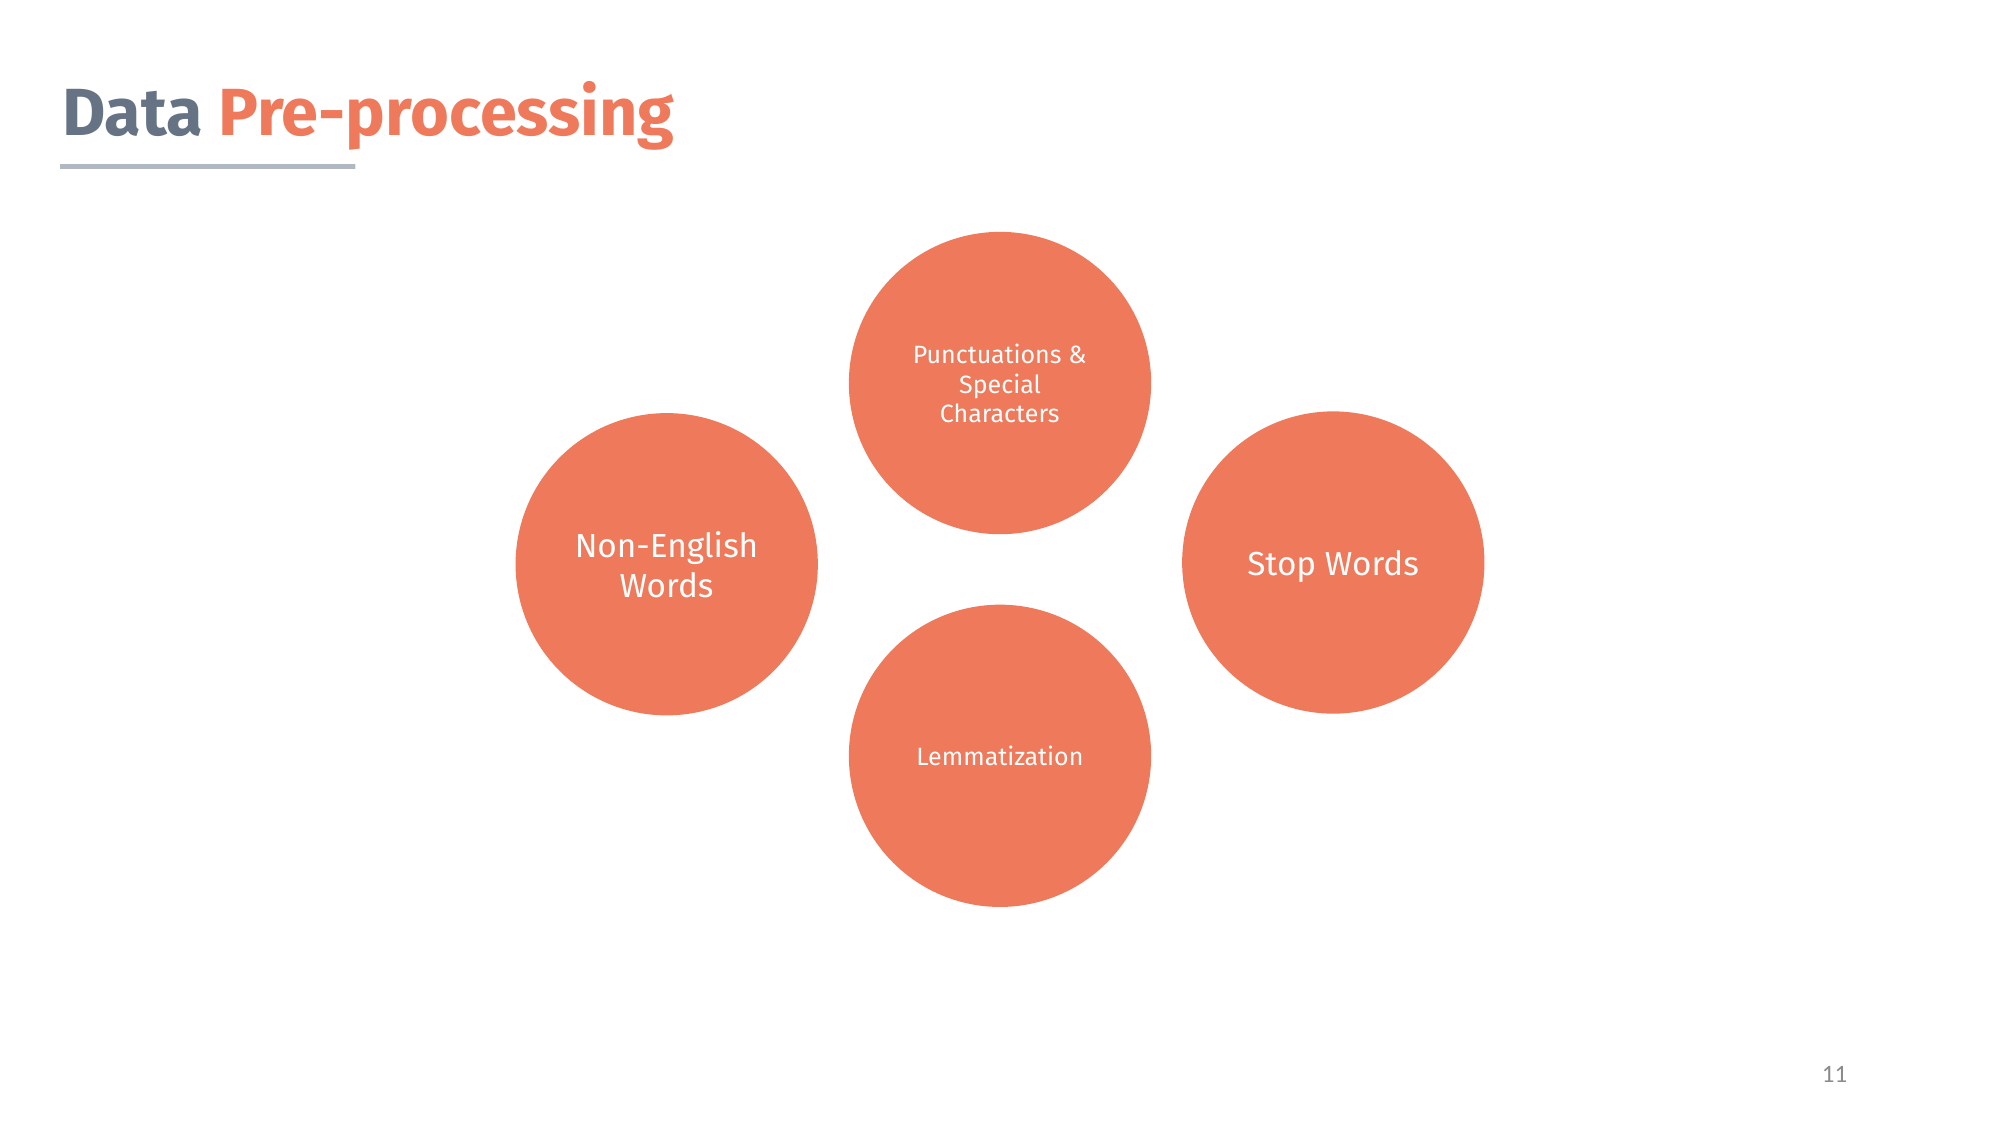

Data Pre-processing

Punctuations & Special Characters
Stop Words
Non-English Words
Lemmatization
11